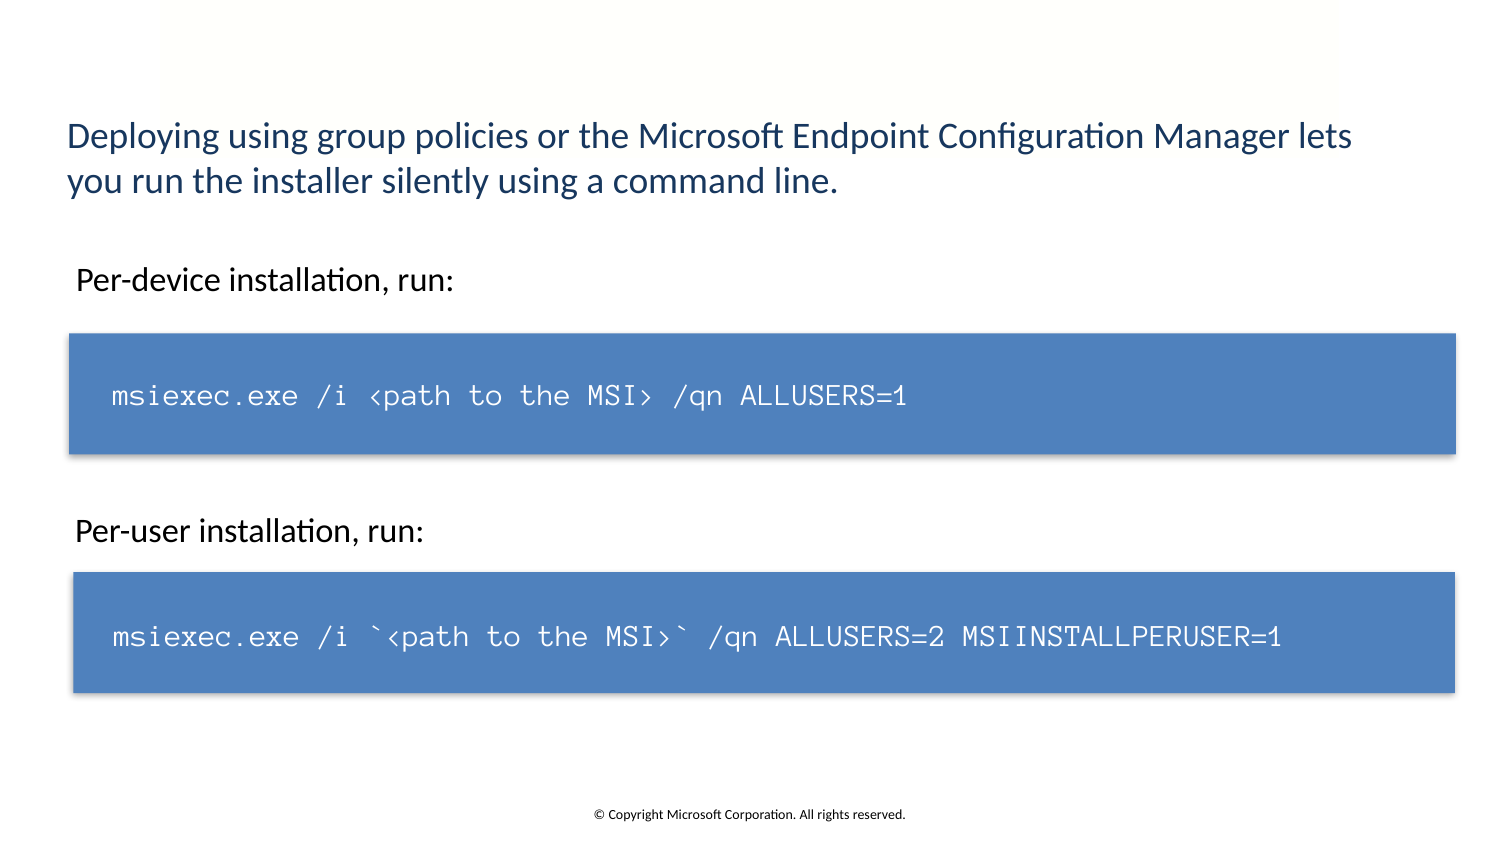

Deploying using group policies or the Microsoft Endpoint Configuration Manager lets you run the installer silently using a command line.
Per-device installation, run:

msiexec.exe /i <path to the MSI> /qn ALLUSERS=1
Per-user installation, run:

msiexec.exe /i `<path to the MSI>` /qn ALLUSERS=2 MSIINSTALLPERUSER=1